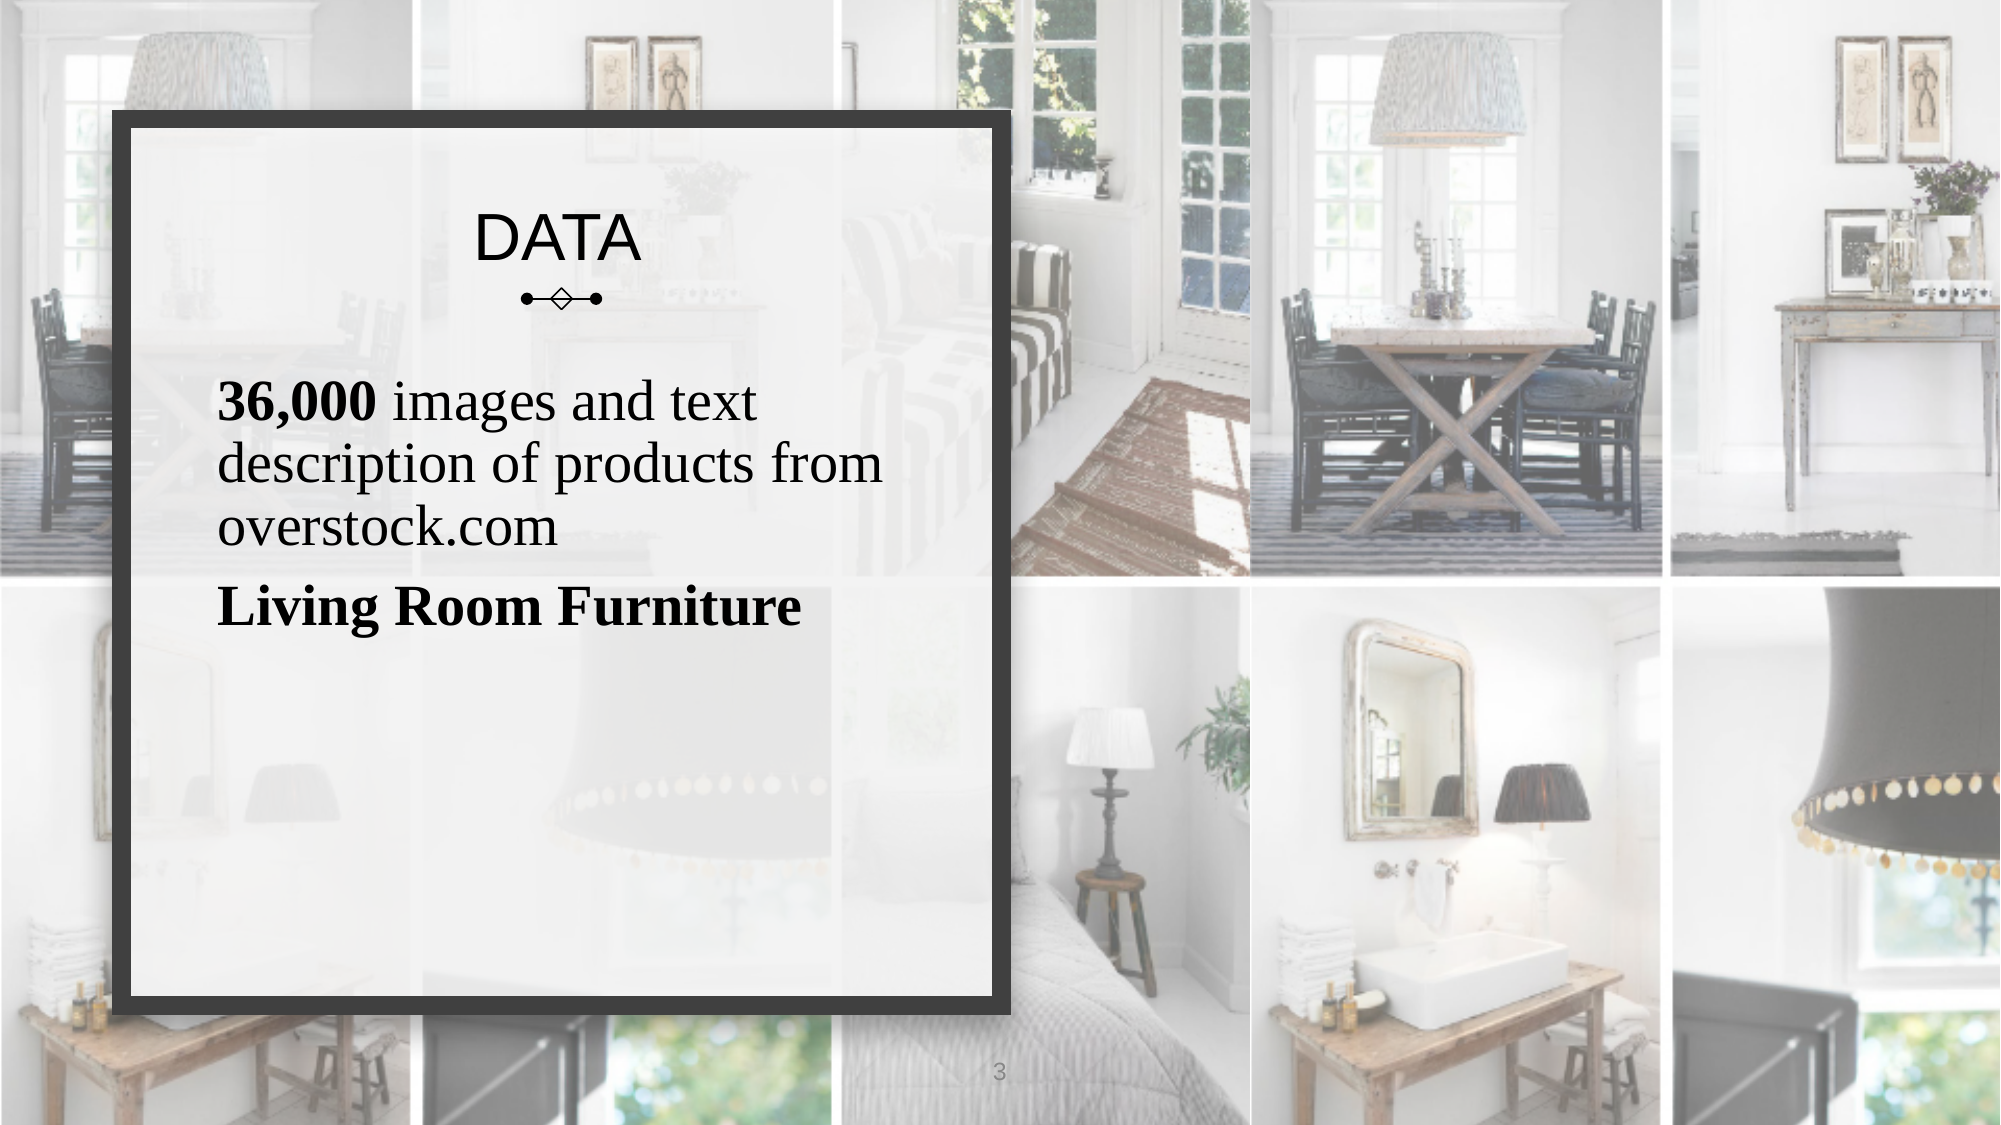

# DATA
36,000 images and text description of products from overstock.com
Living Room Furniture

3